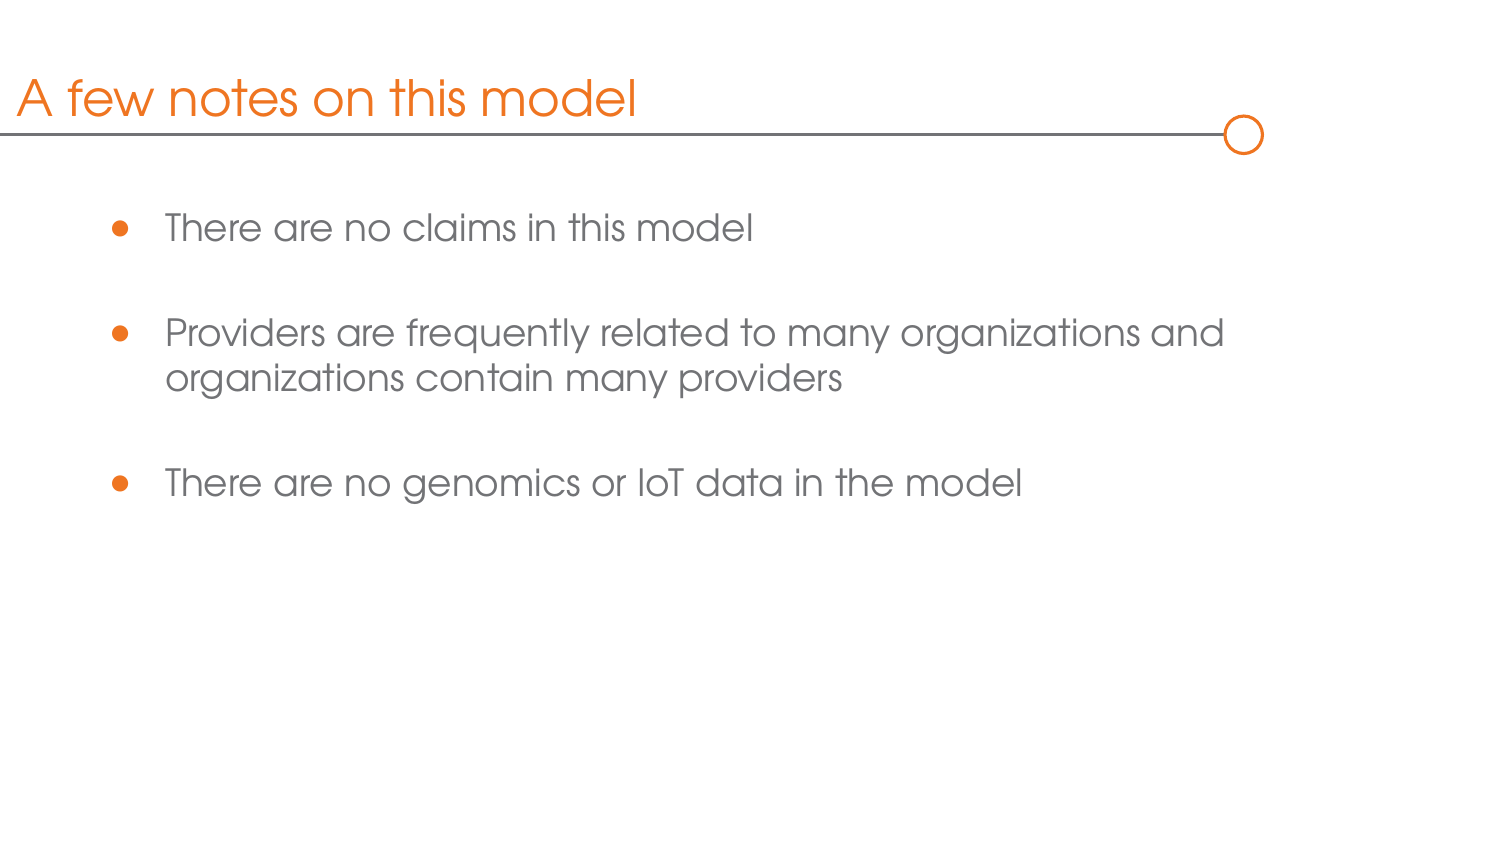

A few notes on this model
There are no claims in this model

Providers are frequently related to many organizations and organizations contain many providers

There are no genomics or IoT data in the model